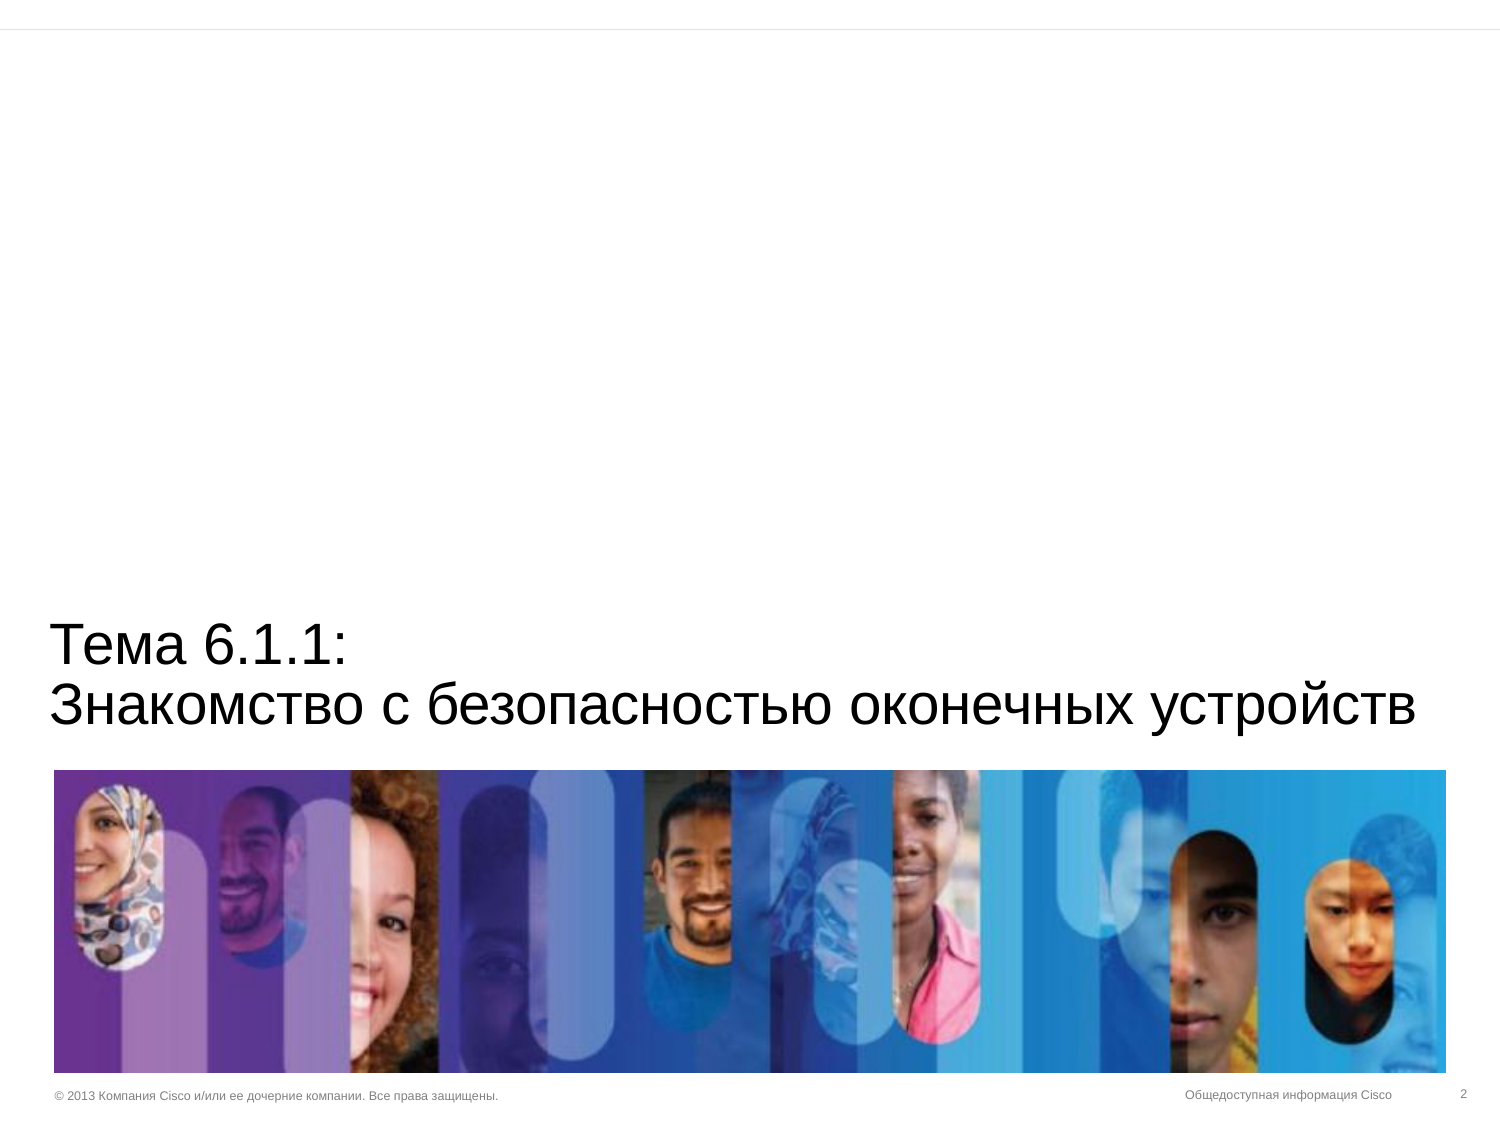

# Тема 6.1.1: Знакомство с безопасностью оконечных устройств